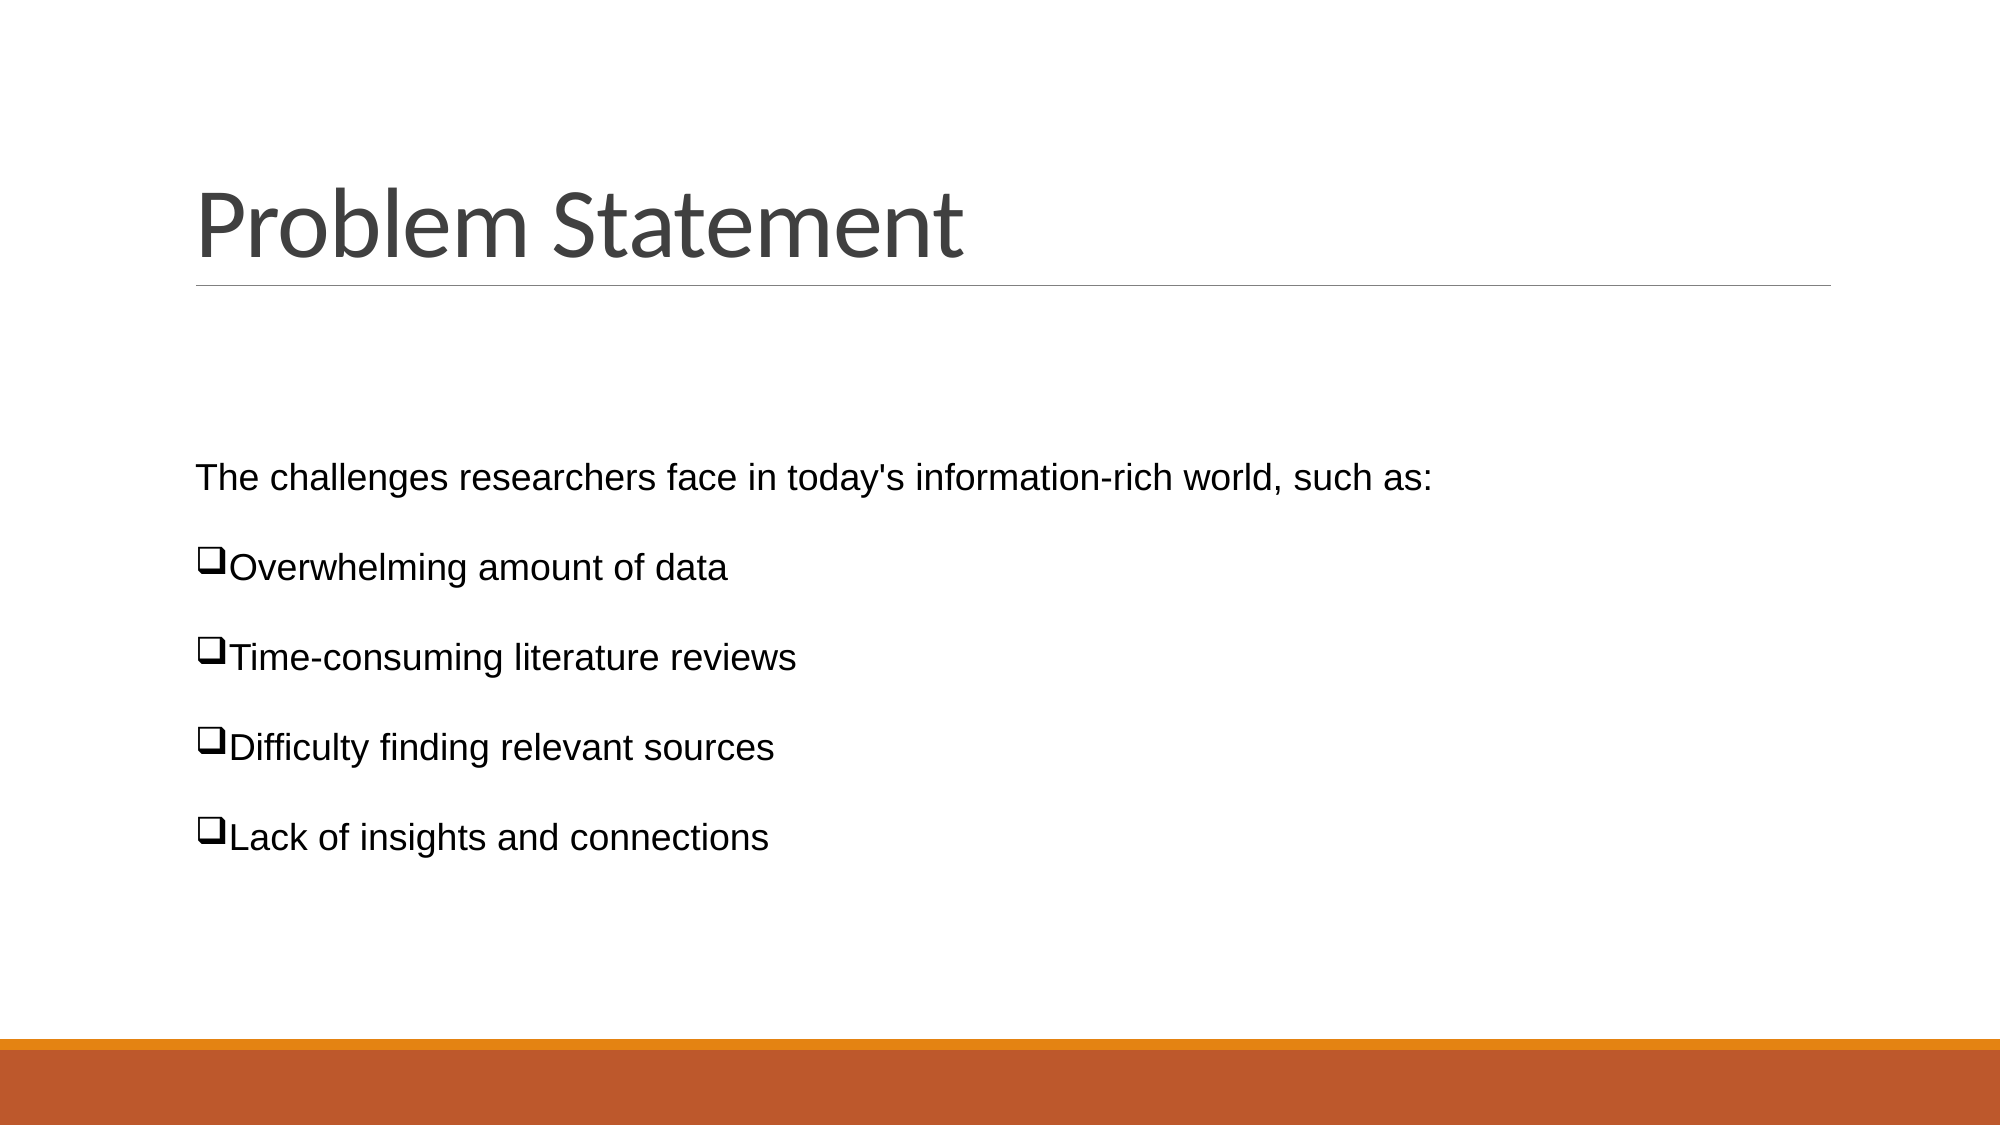

# Problem Statement
The challenges researchers face in today's information-rich world, such as:
Overwhelming amount of data
Time-consuming literature reviews
Difficulty finding relevant sources
Lack of insights and connections